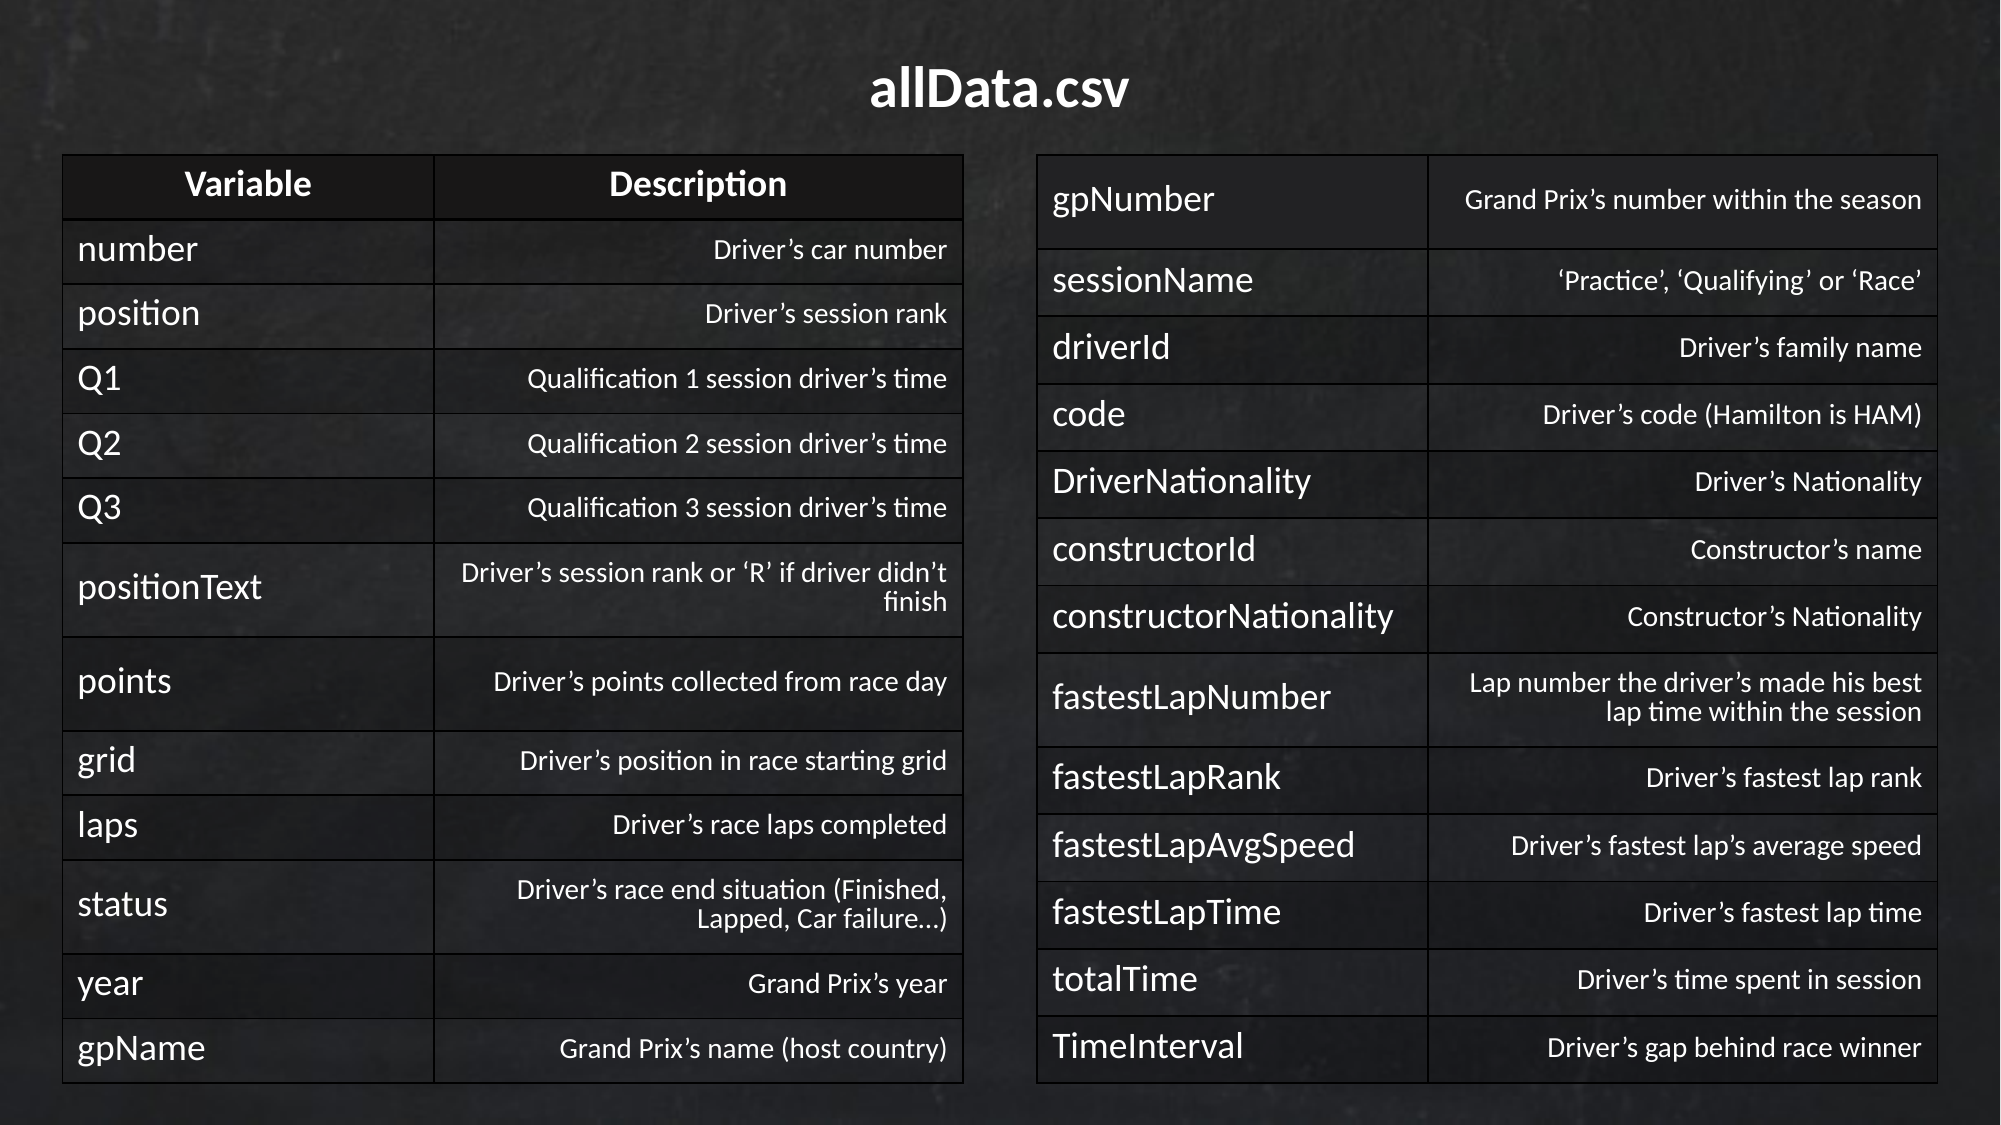

allData.csv
| gpNumber | Grand Prix’s number within the season |
| --- | --- |
| sessionName | ‘Practice’, ‘Qualifying’ or ‘Race’ |
| driverId | Driver’s family name |
| code | Driver’s code (Hamilton is HAM) |
| DriverNationality | Driver’s Nationality |
| constructorId | Constructor’s name |
| constructorNationality | Constructor’s Nationality |
| fastestLapNumber | Lap number the driver’s made his best lap time within the session |
| fastestLapRank | Driver’s fastest lap rank |
| fastestLapAvgSpeed | Driver’s fastest lap’s average speed |
| fastestLapTime | Driver’s fastest lap time |
| totalTime | Driver’s time spent in session |
| TimeInterval | Driver’s gap behind race winner |
| Variable | Description |
| --- | --- |
| number | Driver’s car number |
| position | Driver’s session rank |
| Q1 | Qualification 1 session driver’s time |
| Q2 | Qualification 2 session driver’s time |
| Q3 | Qualification 3 session driver’s time |
| positionText | Driver’s session rank or ‘R’ if driver didn’t finish |
| points | Driver’s points collected from race day |
| grid | Driver’s position in race starting grid |
| laps | Driver’s race laps completed |
| status | Driver’s race end situation (Finished, Lapped, Car failure…) |
| year | Grand Prix’s year |
| gpName | Grand Prix’s name (host country) |